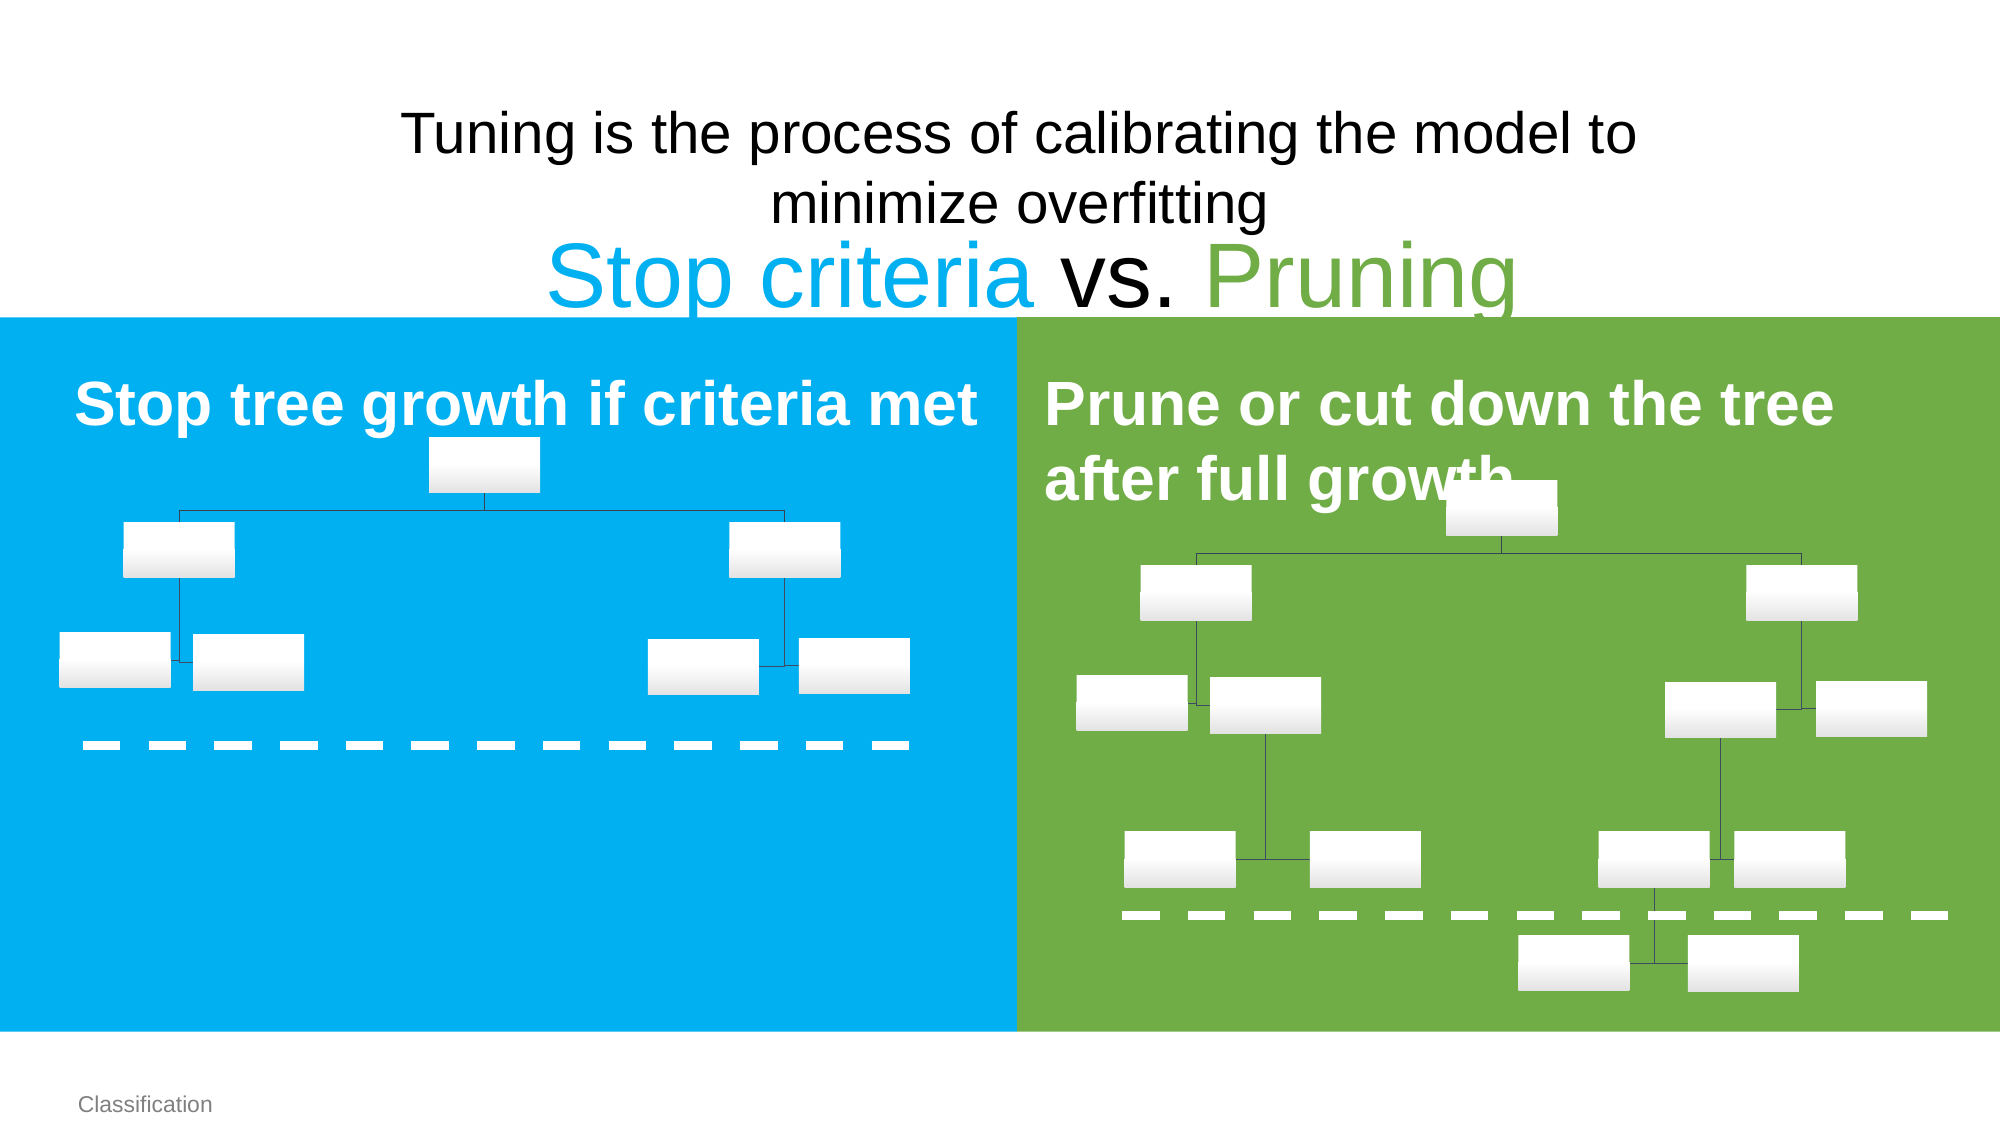

Tuning is the process of calibrating the model to minimize overfitting

Stop criteria vs. Pruning

Stop tree growth if criteria met
Prune or cut down the tree after full growth
Classification